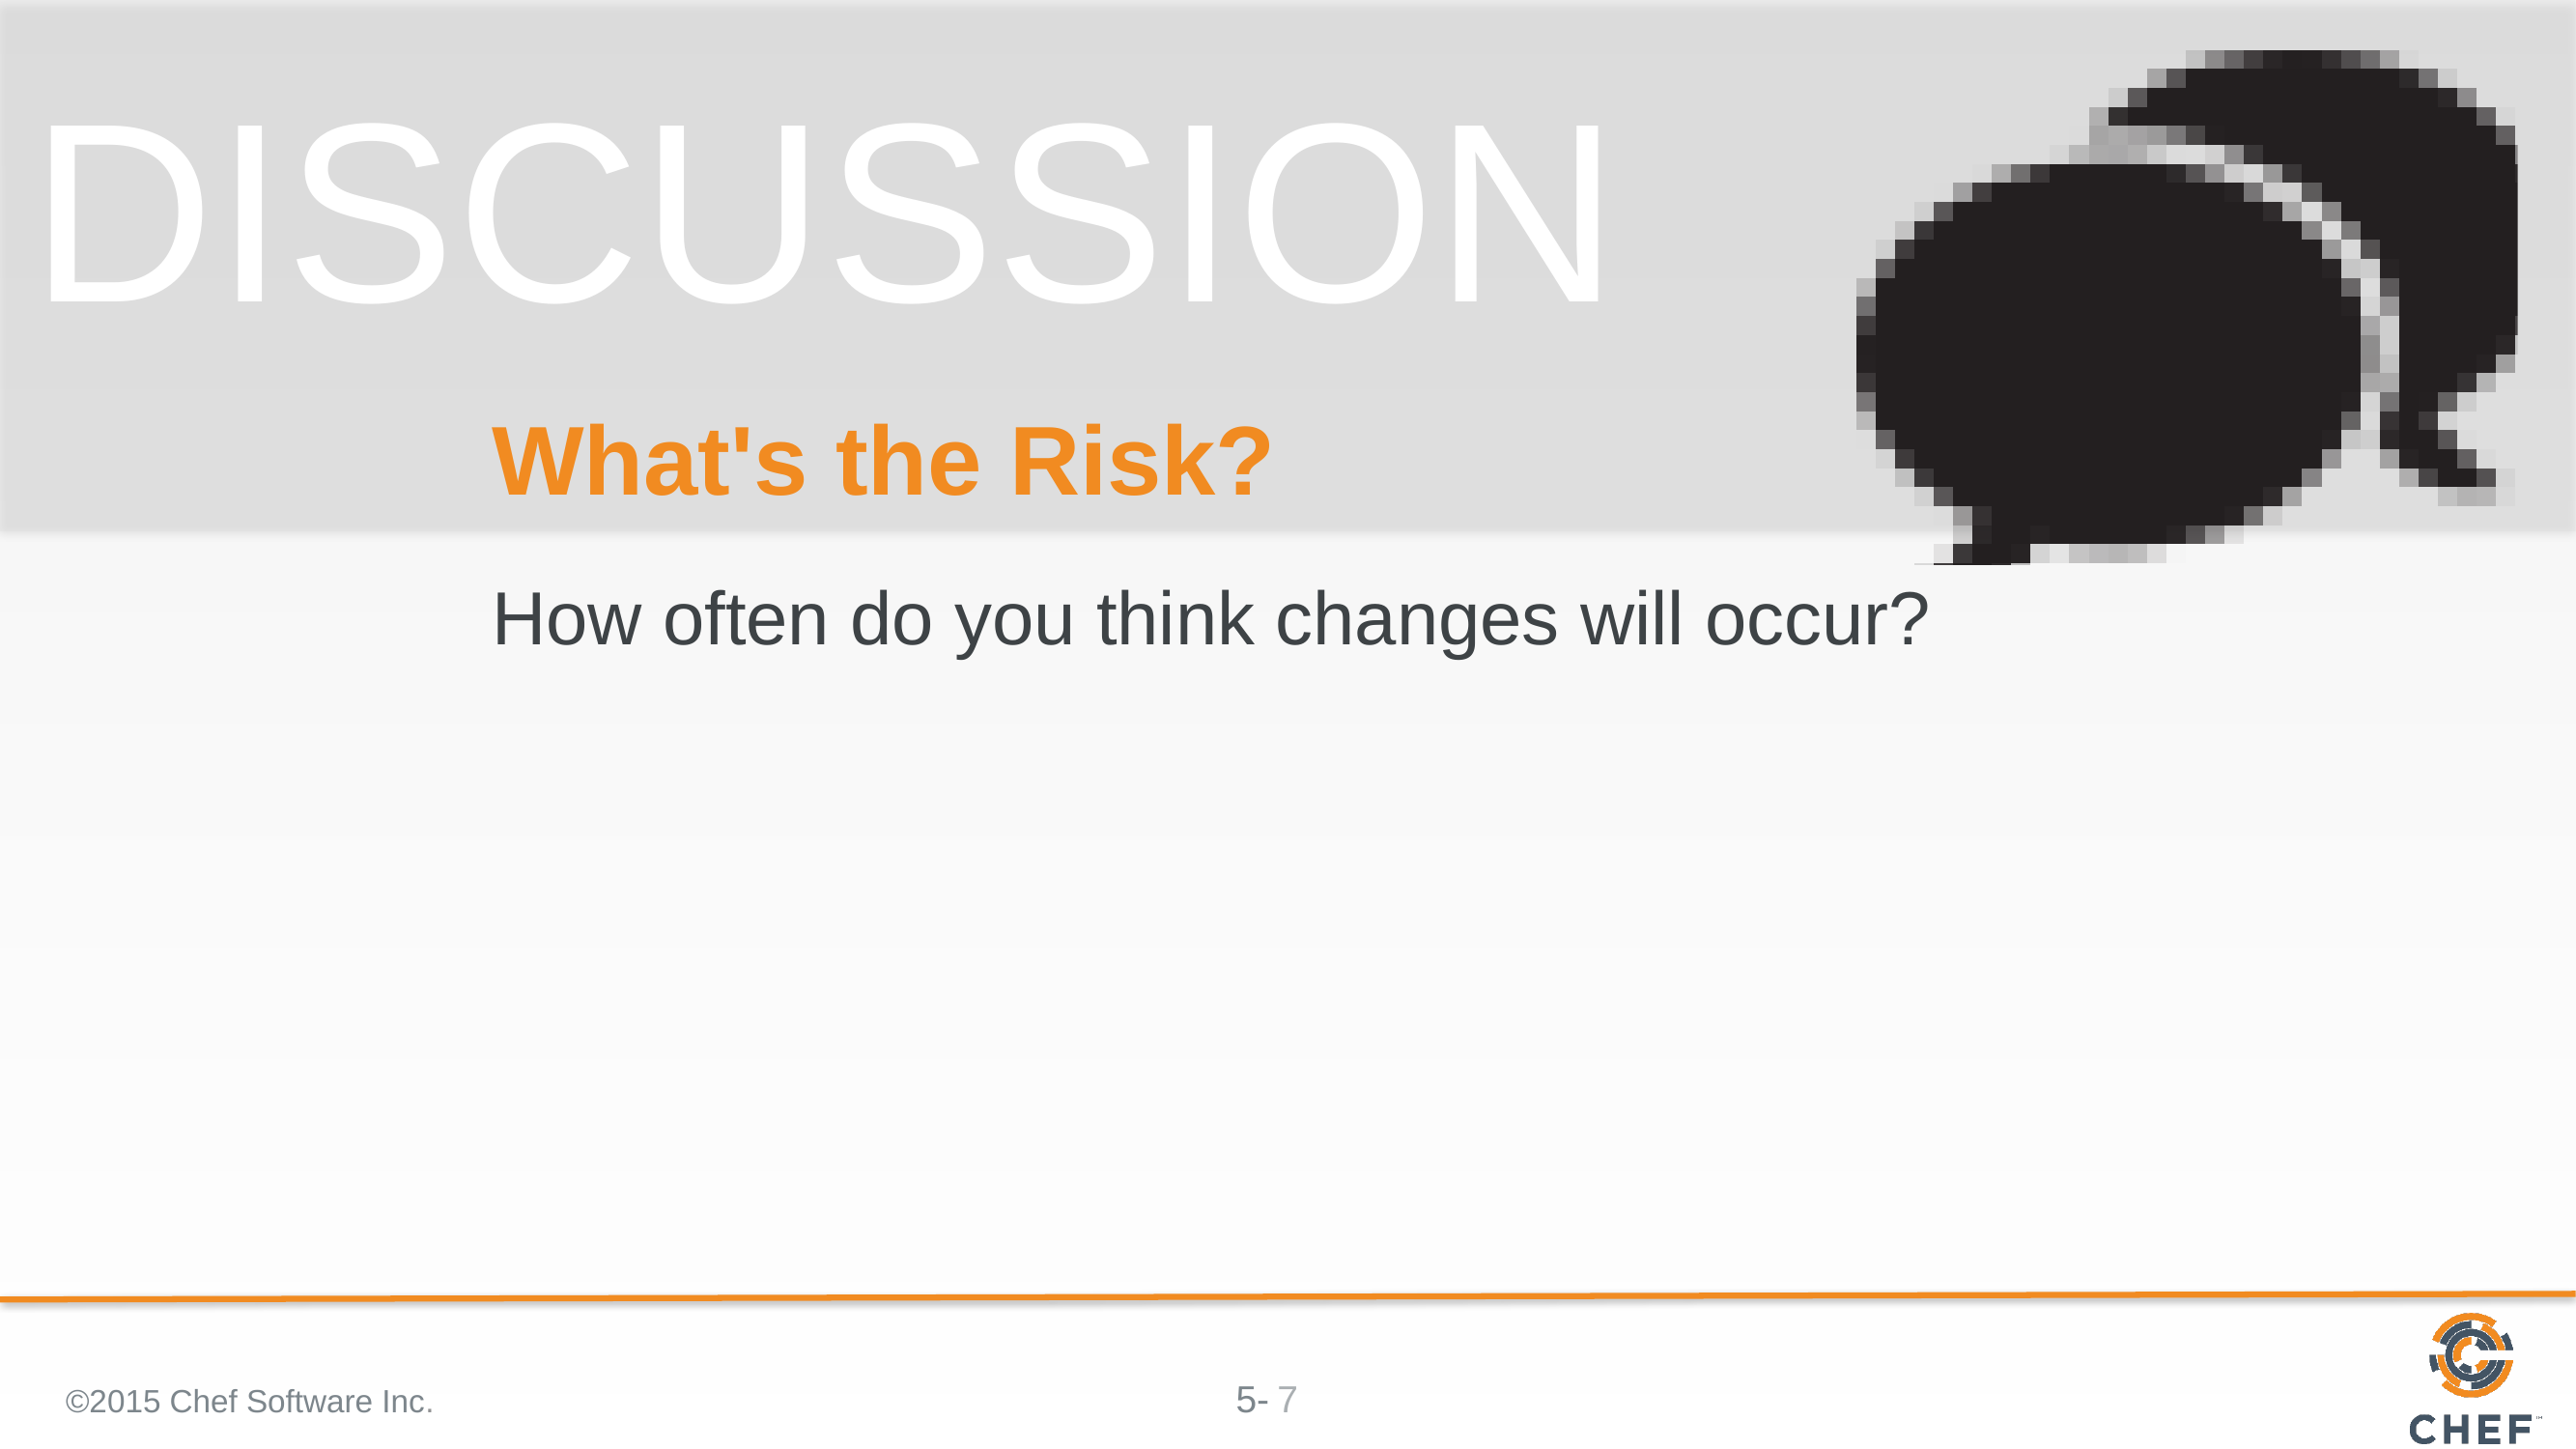

# What's the Risk?
How often do you think changes will occur?
©2015 Chef Software Inc.
7